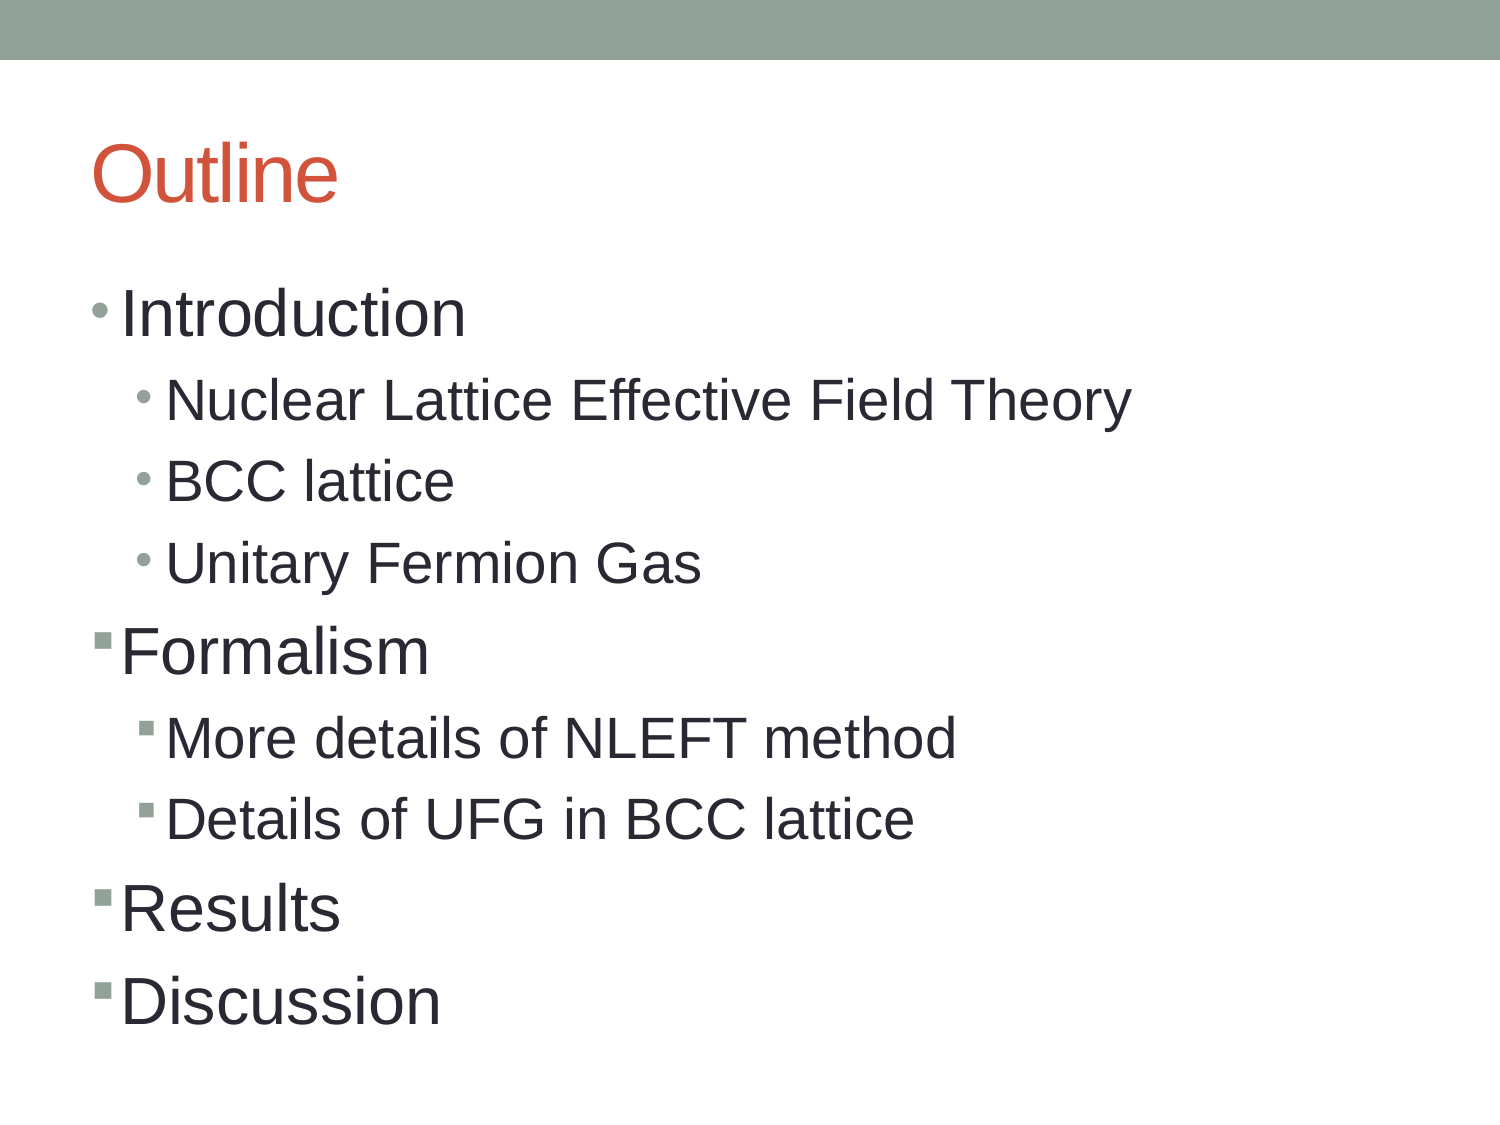

# Outline
Introduction
Nuclear Lattice Effective Field Theory
BCC lattice
Unitary Fermion Gas
Formalism
More details of NLEFT method
Details of UFG in BCC lattice
Results
Discussion